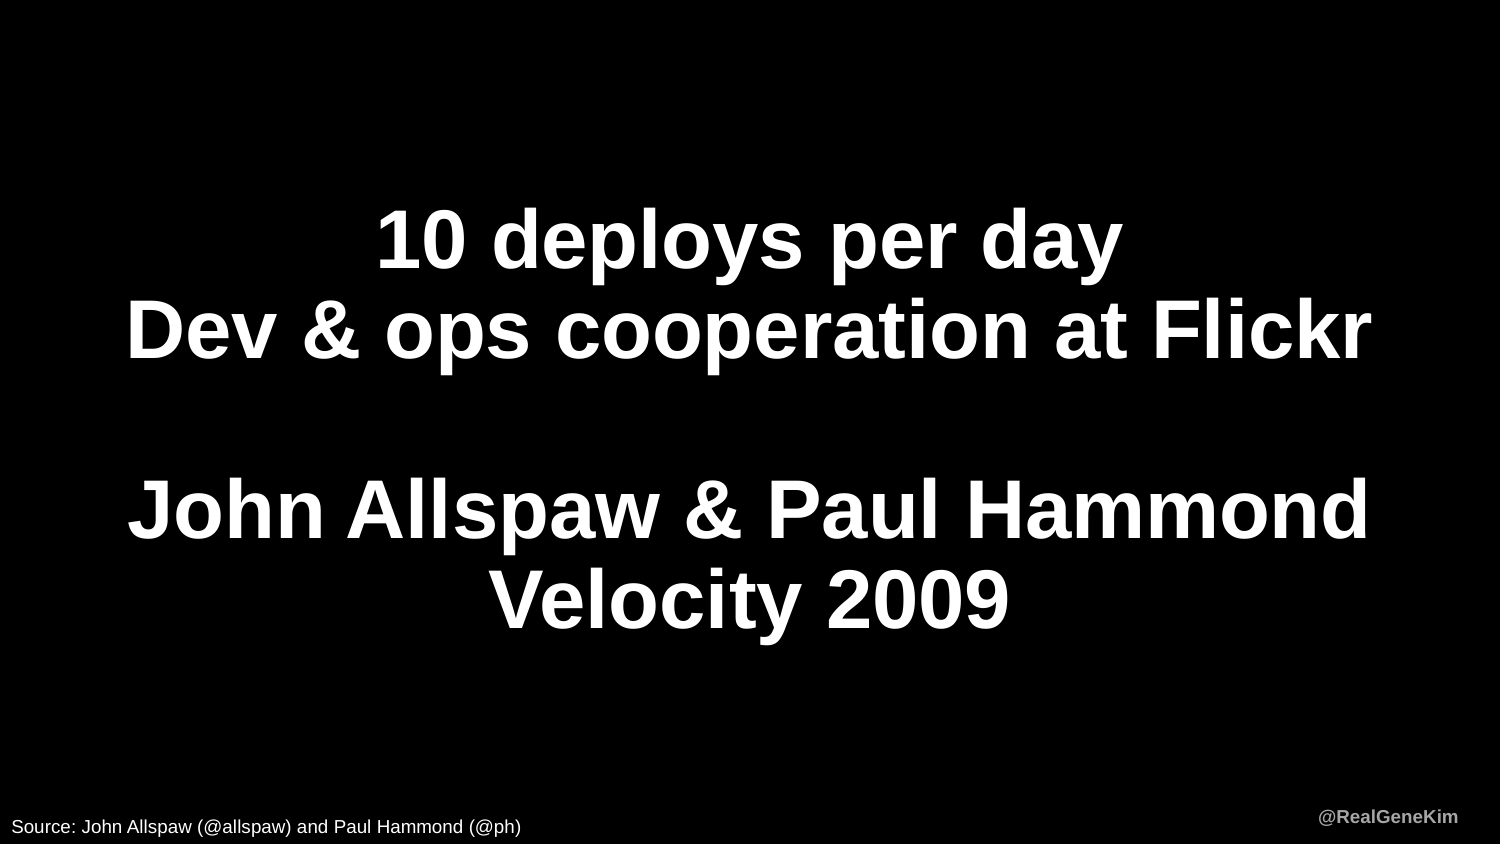

# 10 deploys per day Dev & ops cooperation at Flickr John Allspaw & Paul Hammond Velocity 2009
Source: John Allspaw (@allspaw) and Paul Hammond (@ph)